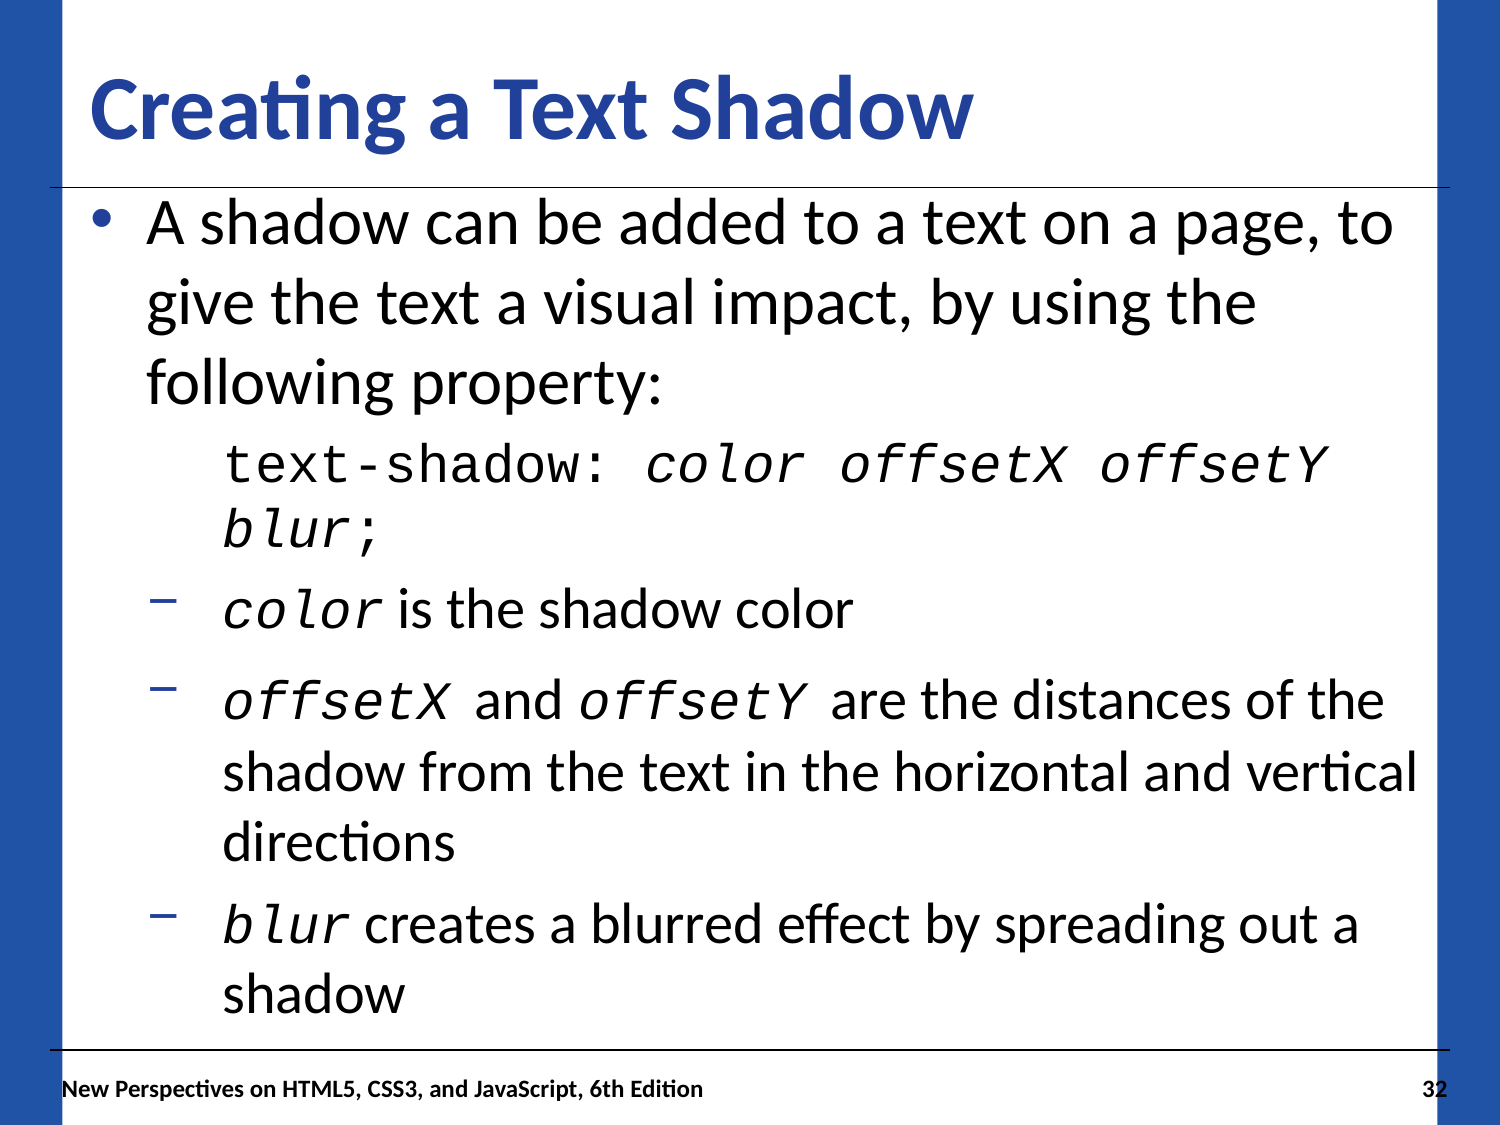

# Creating a Text Shadow
A shadow can be added to a text on a page, to give the text a visual impact, by using the following property:
text-shadow: color offsetX offsetY blur;
color is the shadow color
offsetX  and offsetY  are the distances of the shadow from the text in the horizontal and vertical directions
blur creates a blurred effect by spreading out a shadow
New Perspectives on HTML5, CSS3, and JavaScript, 6th Edition
32